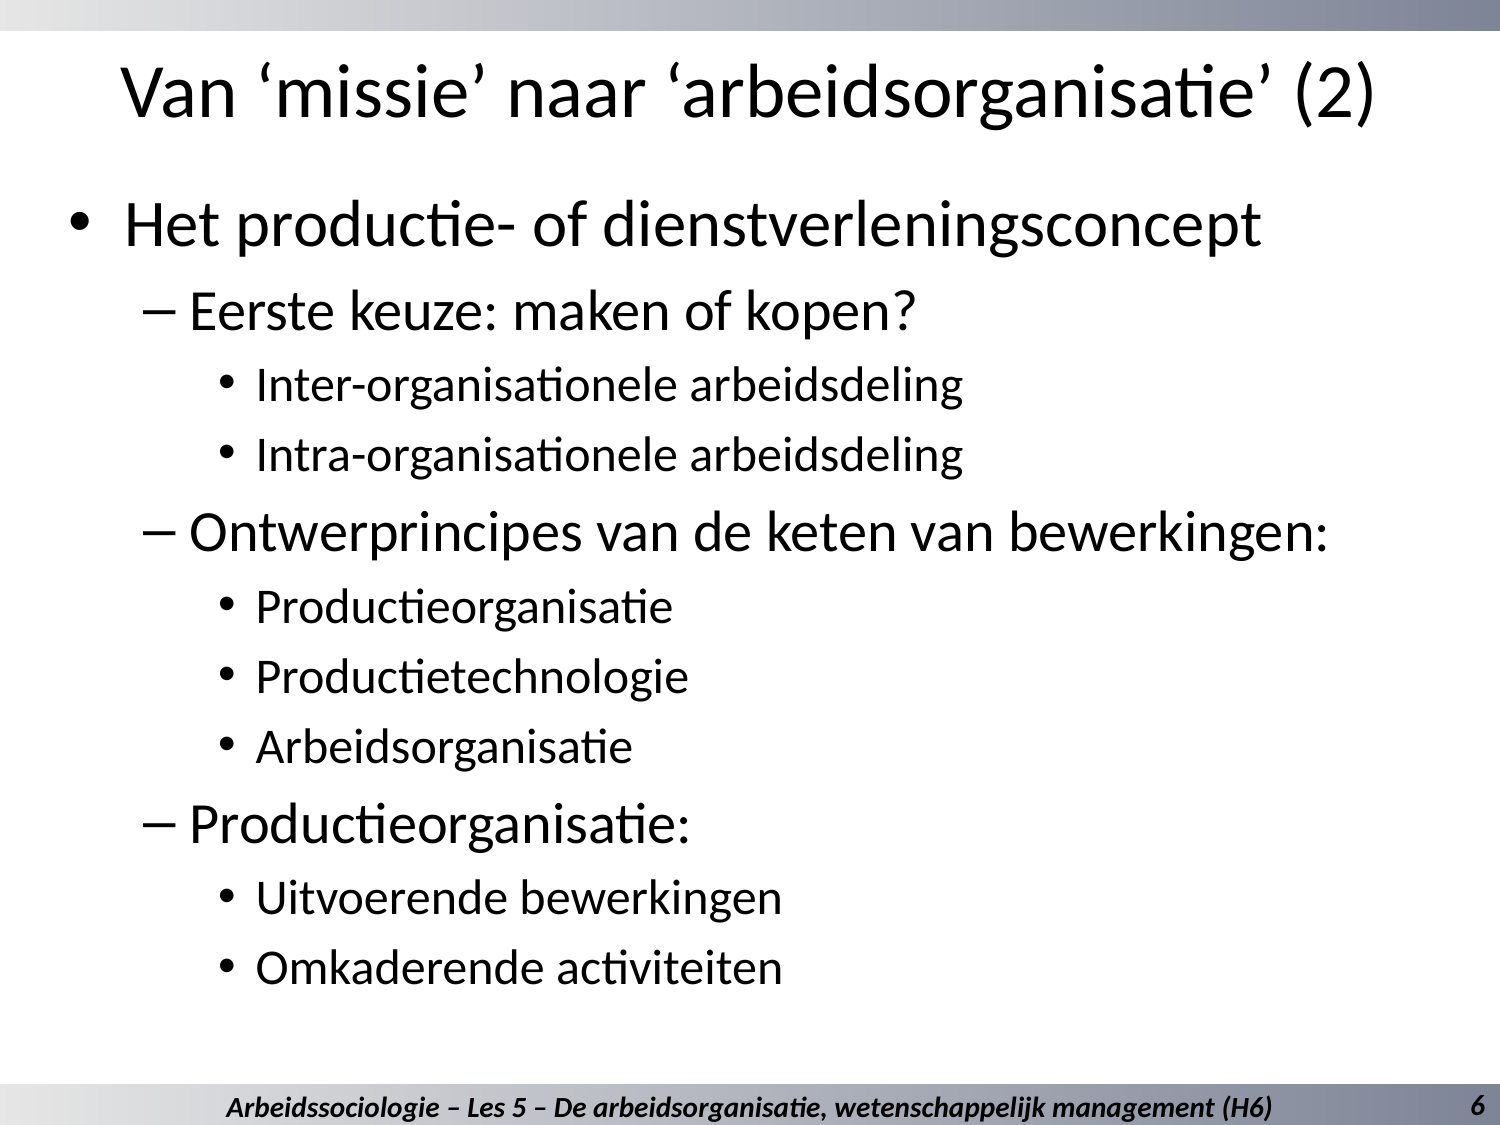

# Van ‘missie’ naar ‘arbeidsorganisatie’ (2)
Het productie- of dienstverleningsconcept
Eerste keuze: maken of kopen?
Inter-organisationele arbeidsdeling
Intra-organisationele arbeidsdeling
Ontwerprincipes van de keten van bewerkingen:
Productieorganisatie
Productietechnologie
Arbeidsorganisatie
Productieorganisatie:
Uitvoerende bewerkingen
Omkaderende activiteiten
6
Arbeidssociologie – Les 5 – De arbeidsorganisatie, wetenschappelijk management (H6)